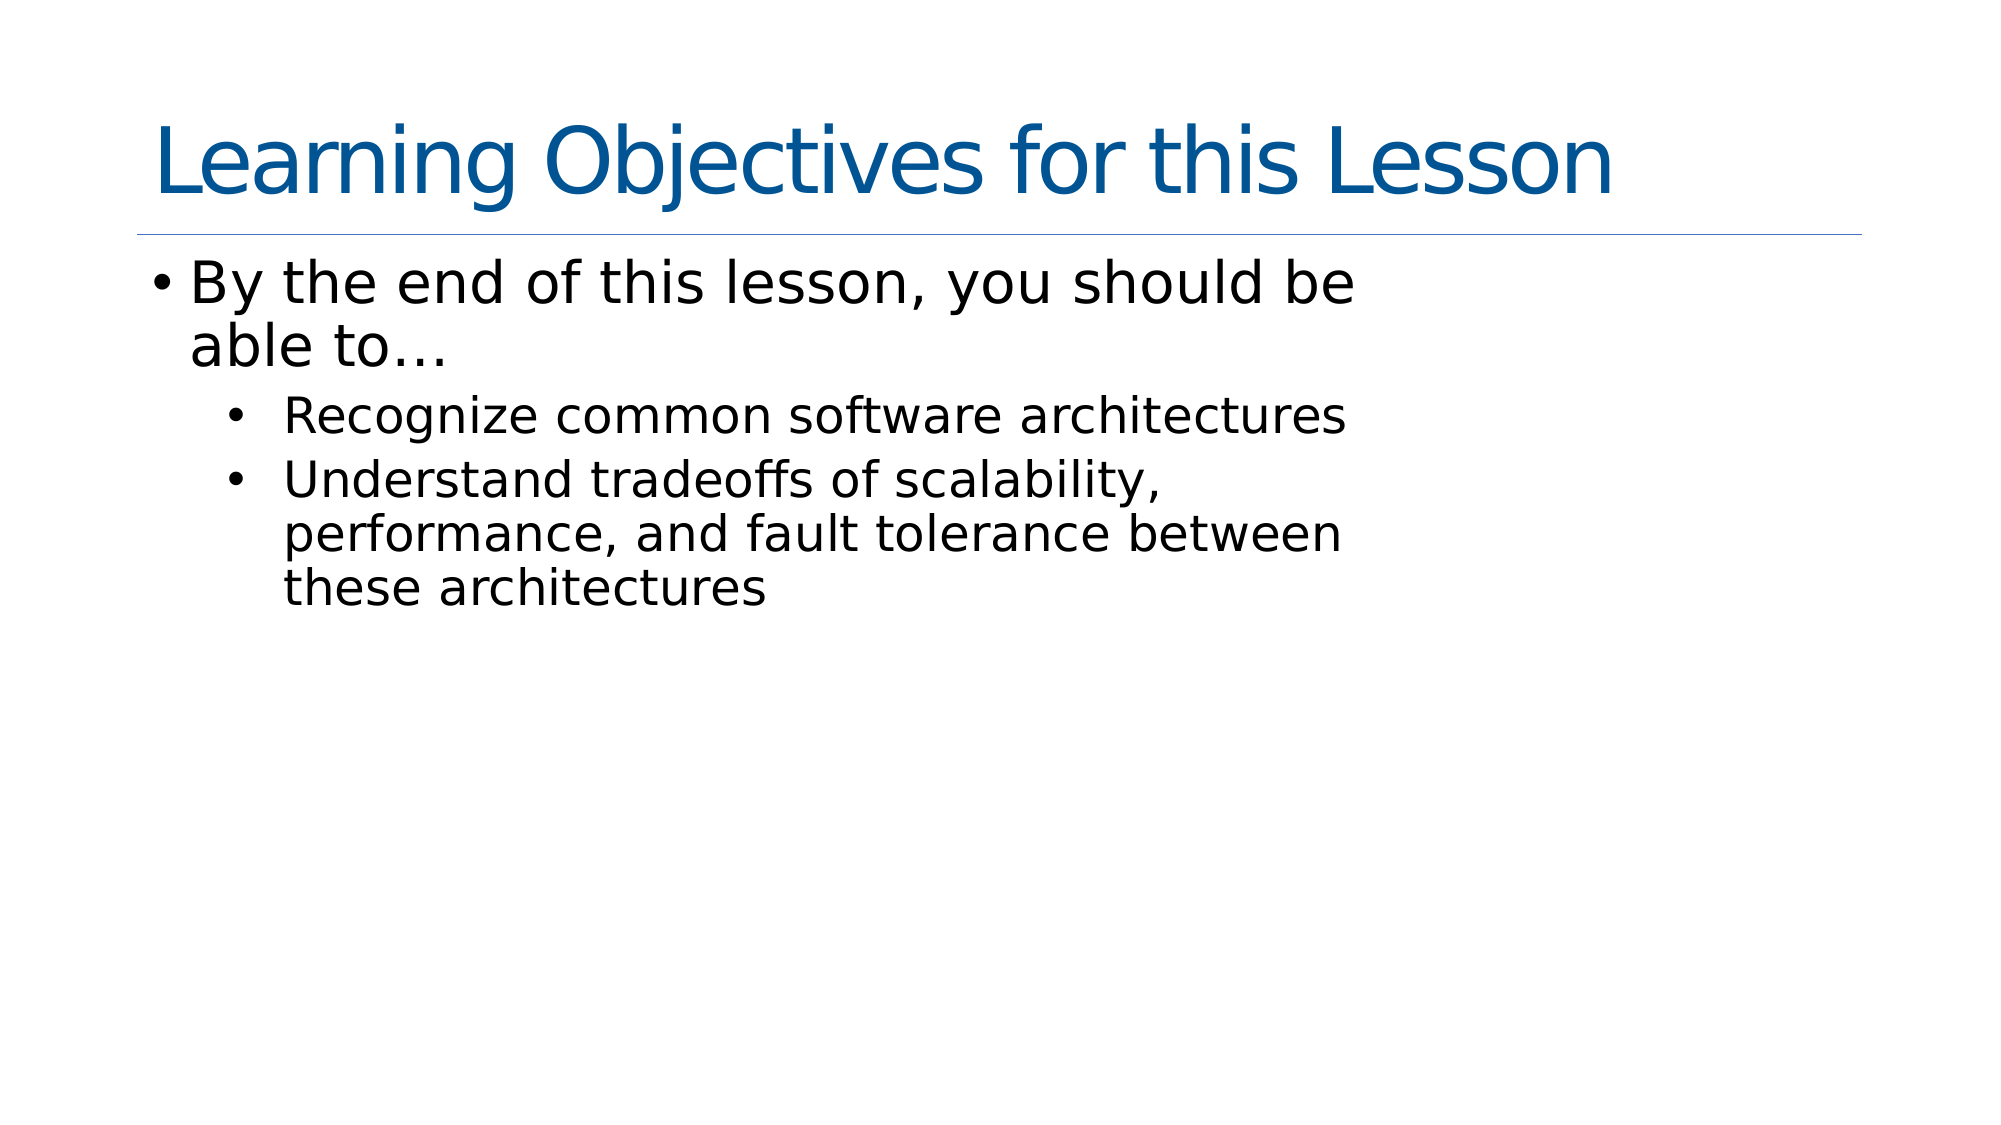

# Learning Objectives for this Lesson
By the end of this lesson, you should be able to…
Recognize common software architectures
Understand tradeoffs of scalability, performance, and fault tolerance between these architectures